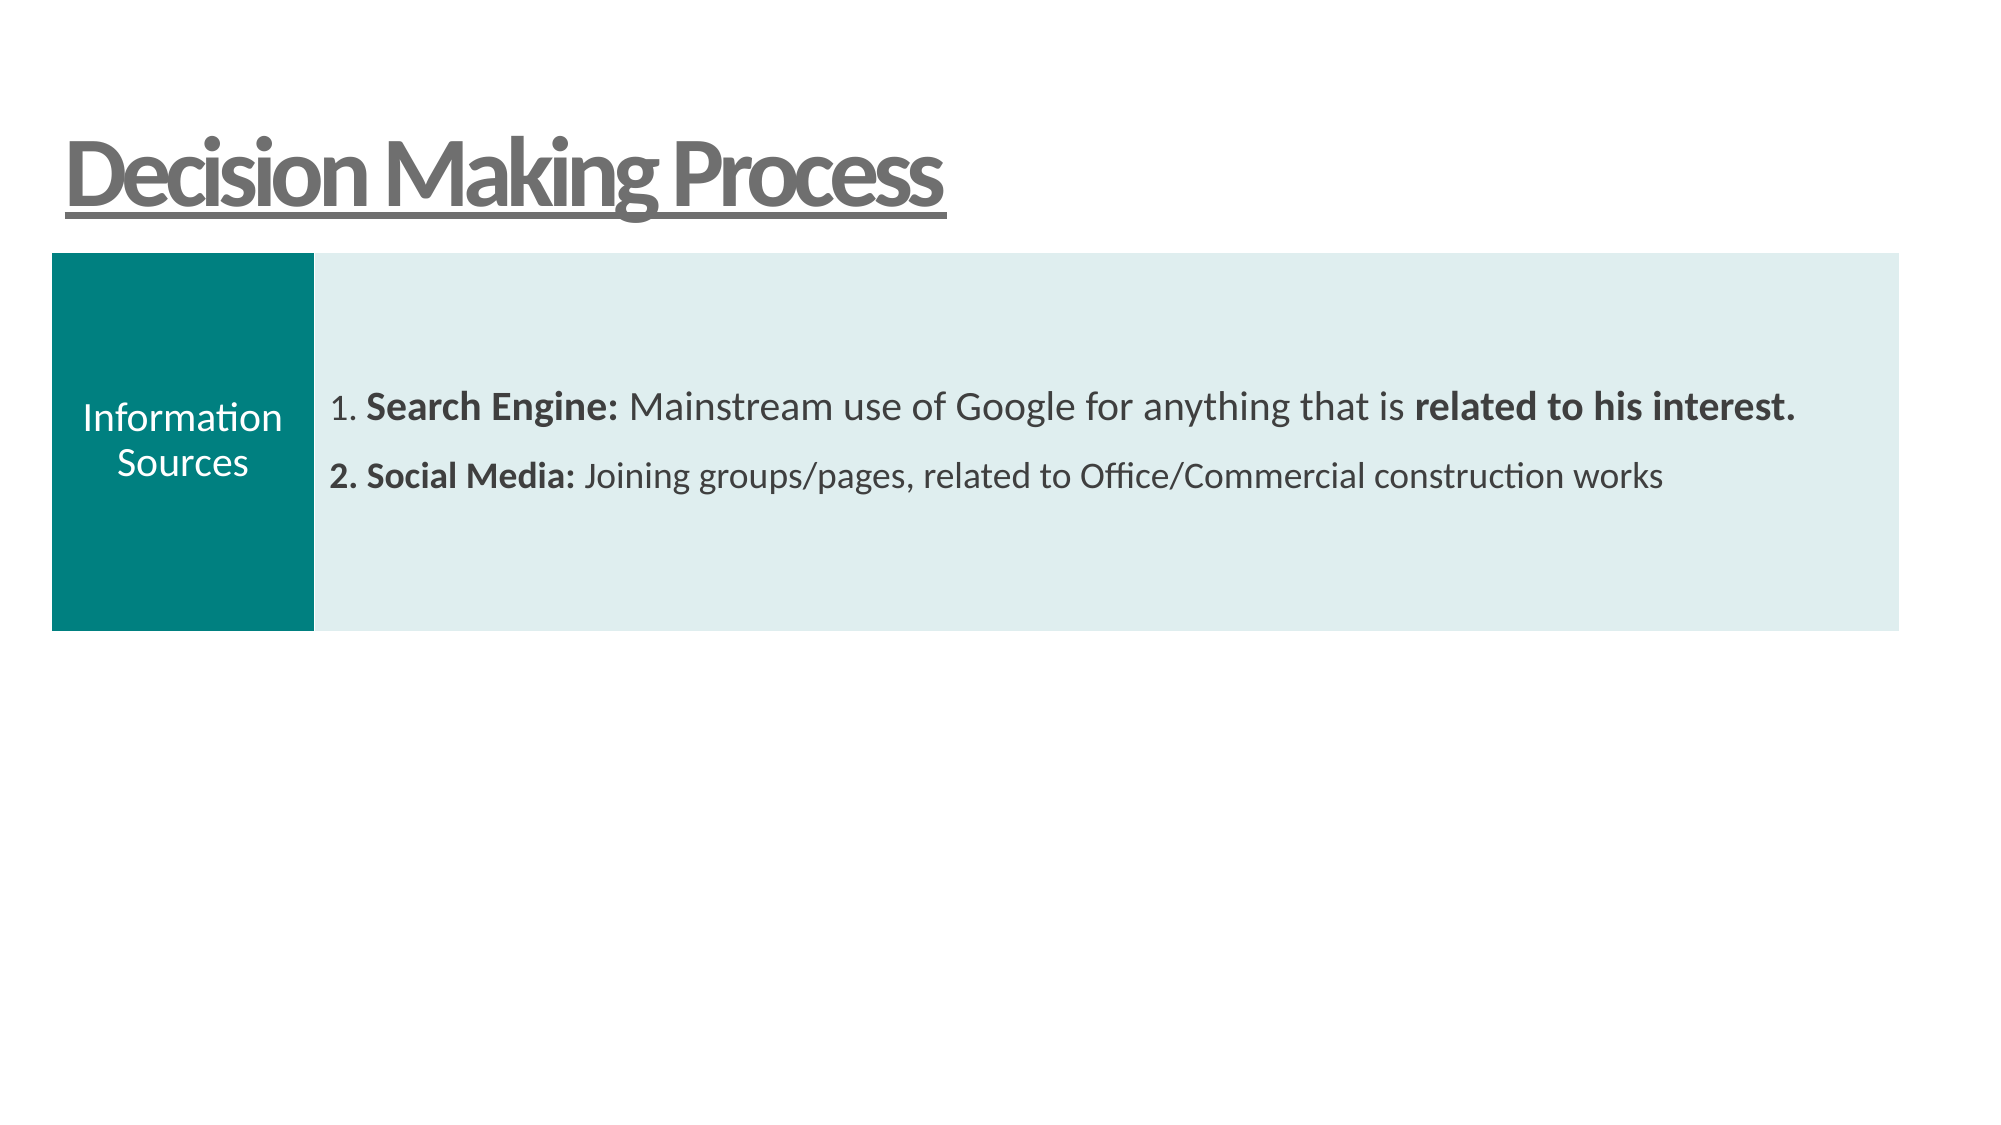

Decision Making Process
| Information Sources | 1. Search Engine: Mainstream use of Google for anything that is related to his interest. 2. Social Media: Joining groups/pages, related to Office/Commercial construction works |
| --- | --- |